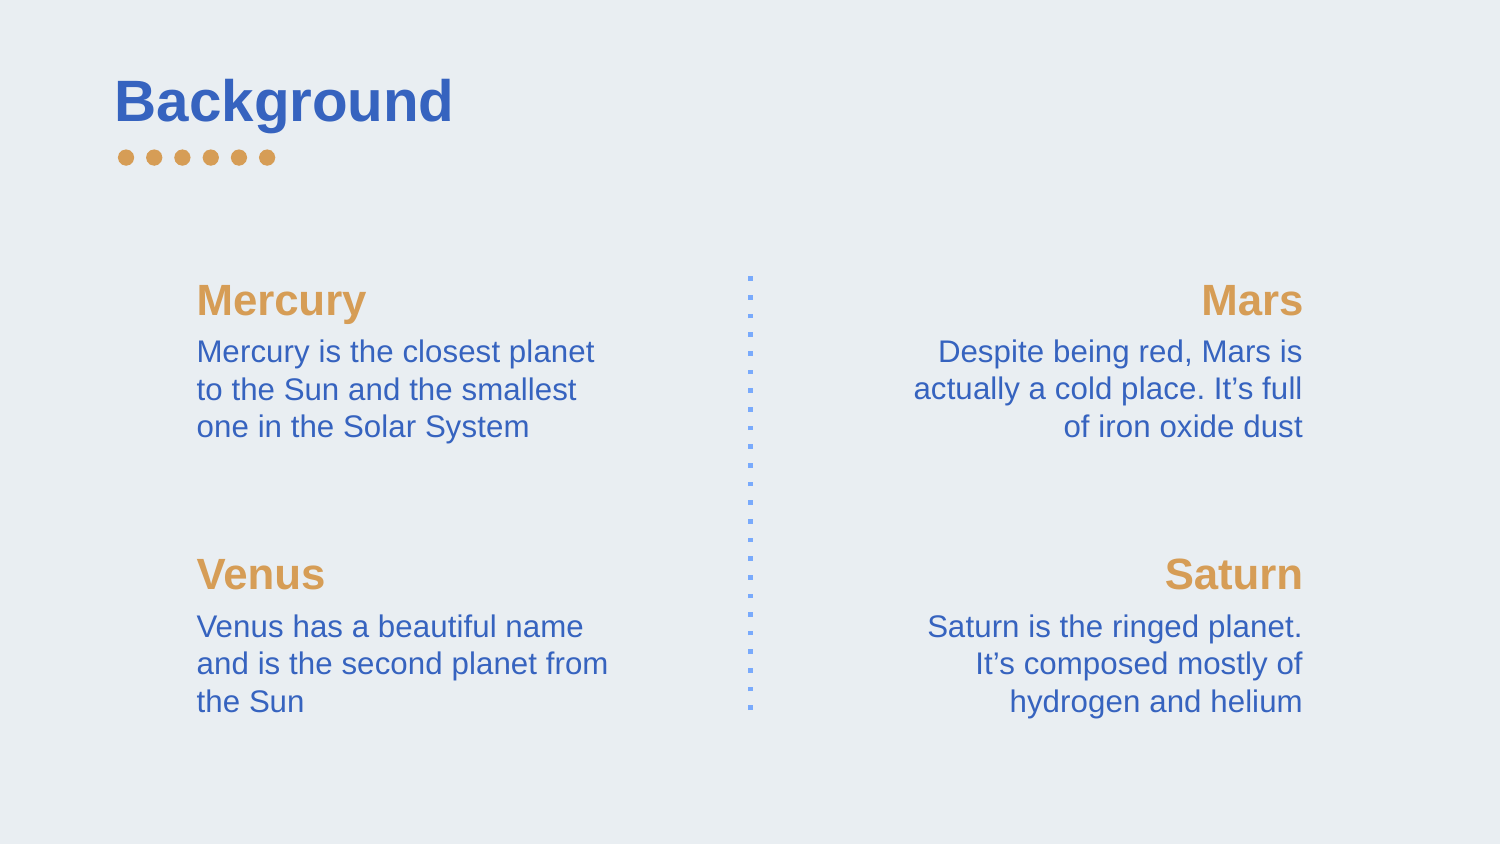

# Background

Mars
Mercury
Despite being red, Mars is actually a cold place. It’s full of iron oxide dust

Mercury is the closest planet to the Sun and the smallest one in the Solar System
Venus
Saturn
Venus has a beautiful name and is the second planet from the Sun

Saturn is the ringed planet. It’s composed mostly of hydrogen and helium